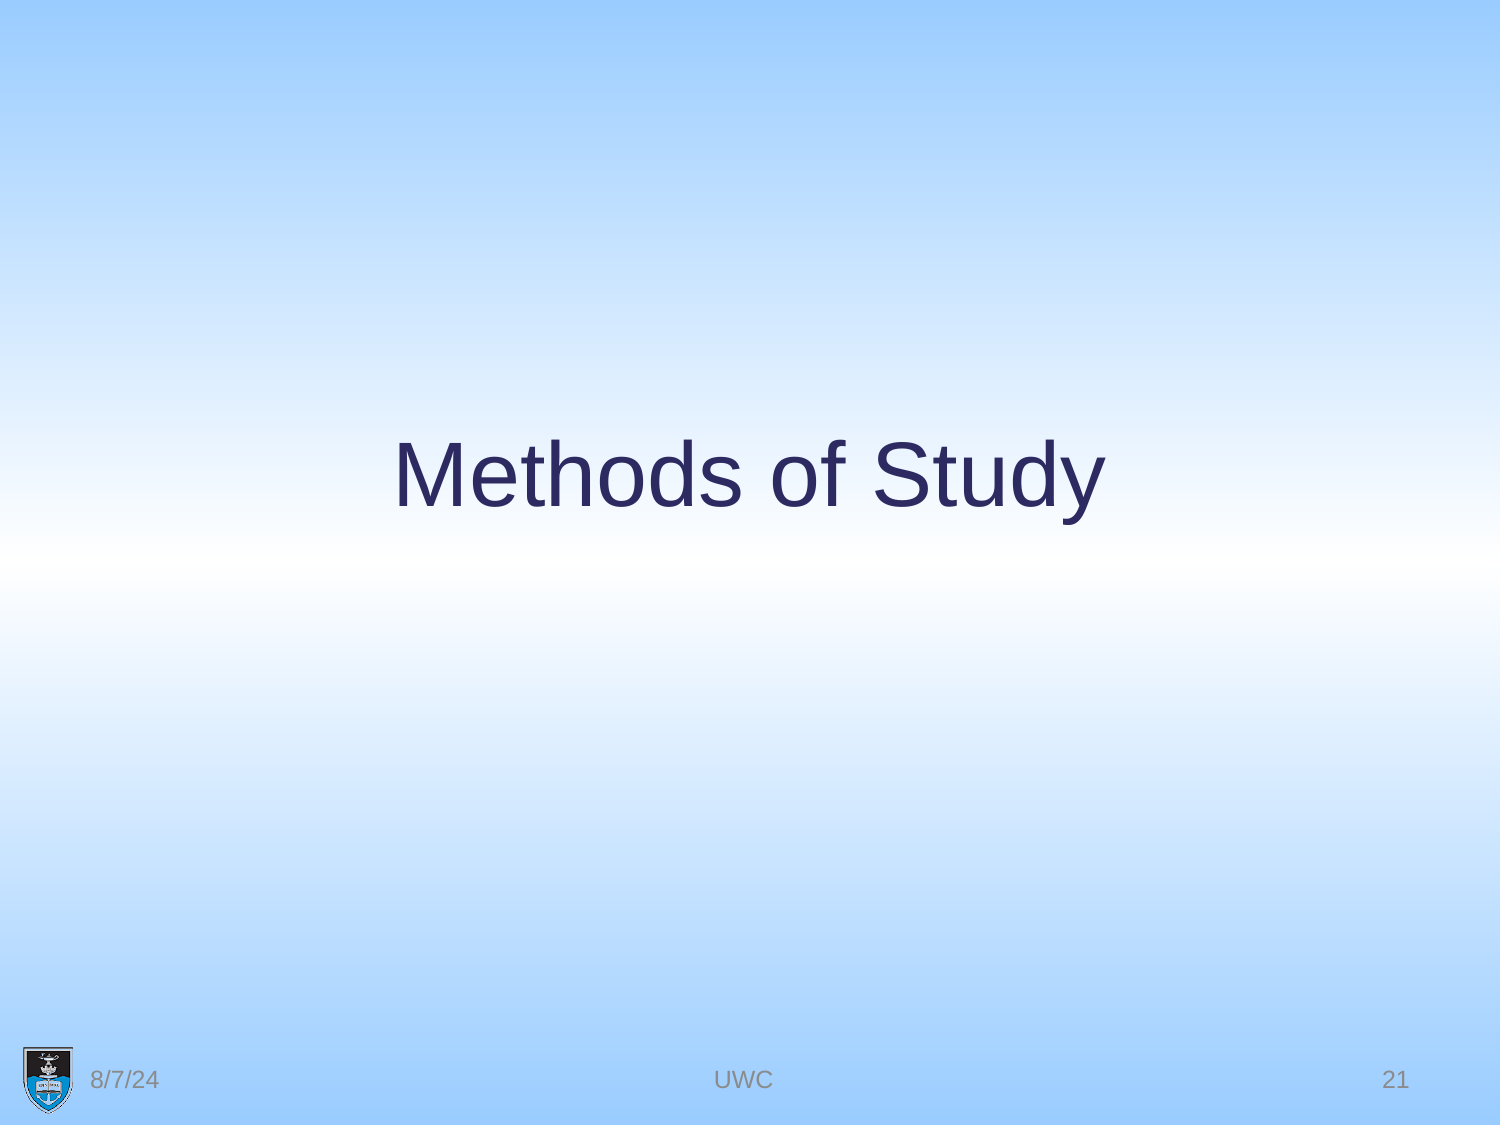

# Methods of Study

8/7/24
UWC
21